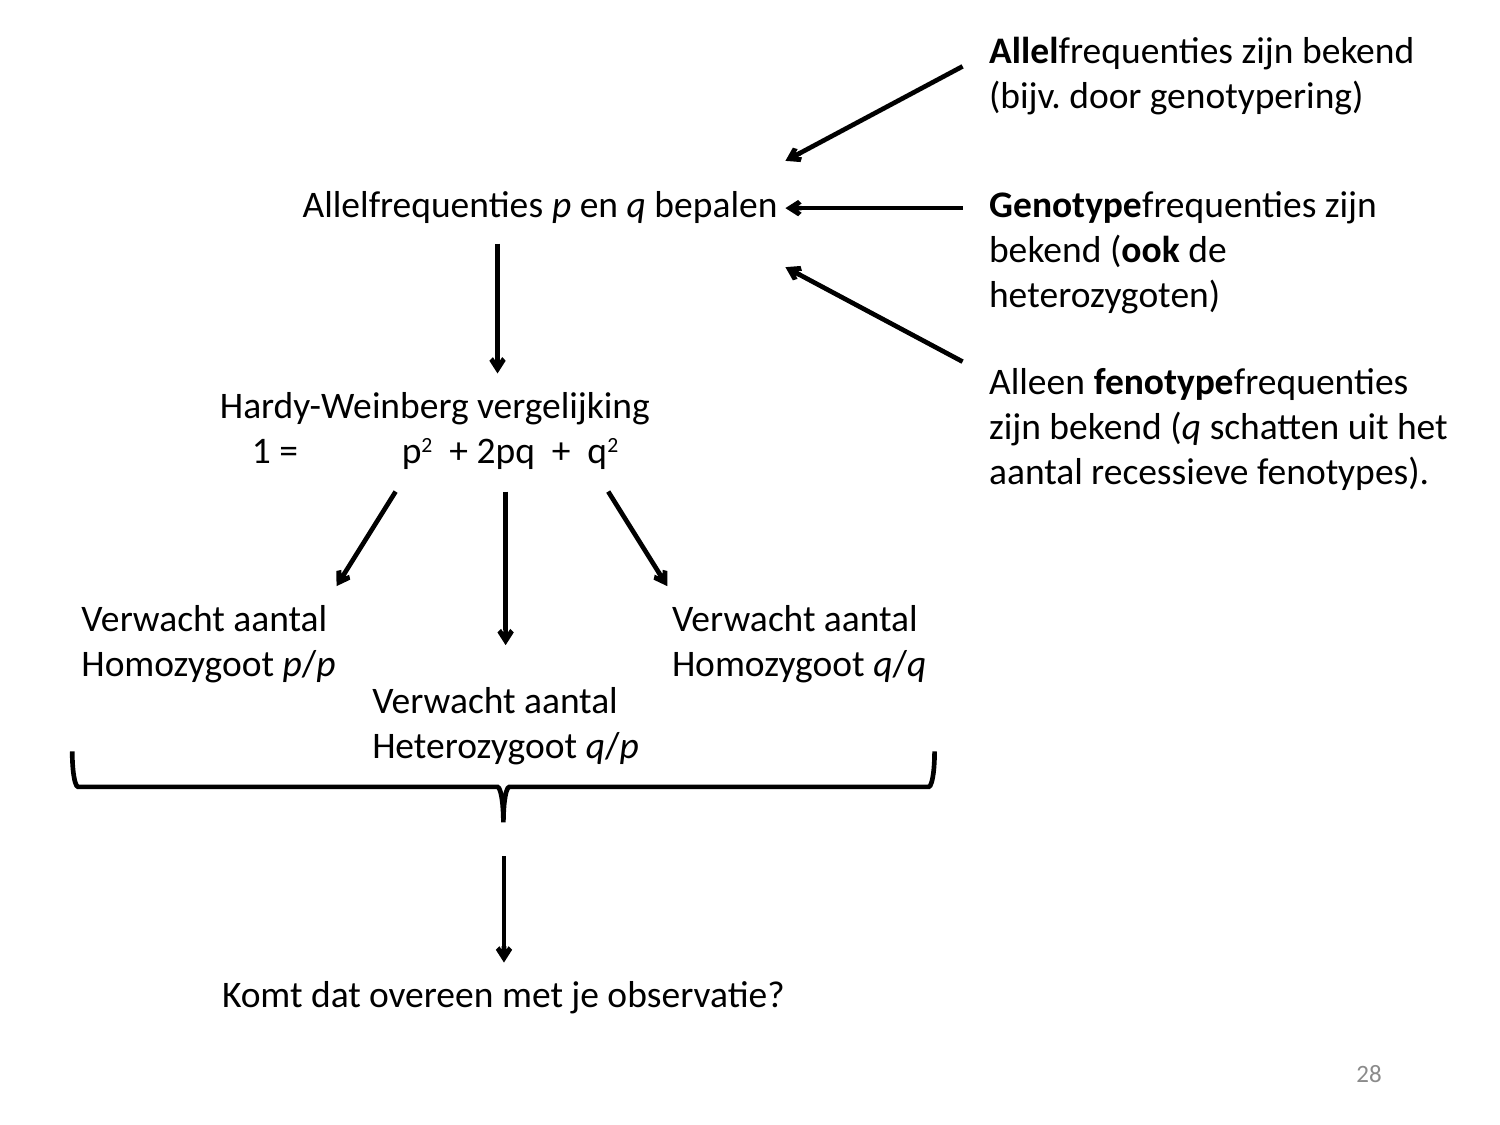

Allelfrequenties zijn bekend
(bijv. door genotypering)
Allelfrequenties p en q bepalen
Hardy-Weinberg vergelijking
1 = 	p2  + 2pq 	+  q2
Verwacht aantal
Homozygoot p/p
Verwacht aantal
Homozygoot q/q
Verwacht aantal
Heterozygoot q/p
Genotypefrequenties zijn bekend (ook de heterozygoten)
Alleen fenotypefrequenties zijn bekend (q schatten uit het aantal recessieve fenotypes).

Komt dat overeen met je observatie?
28